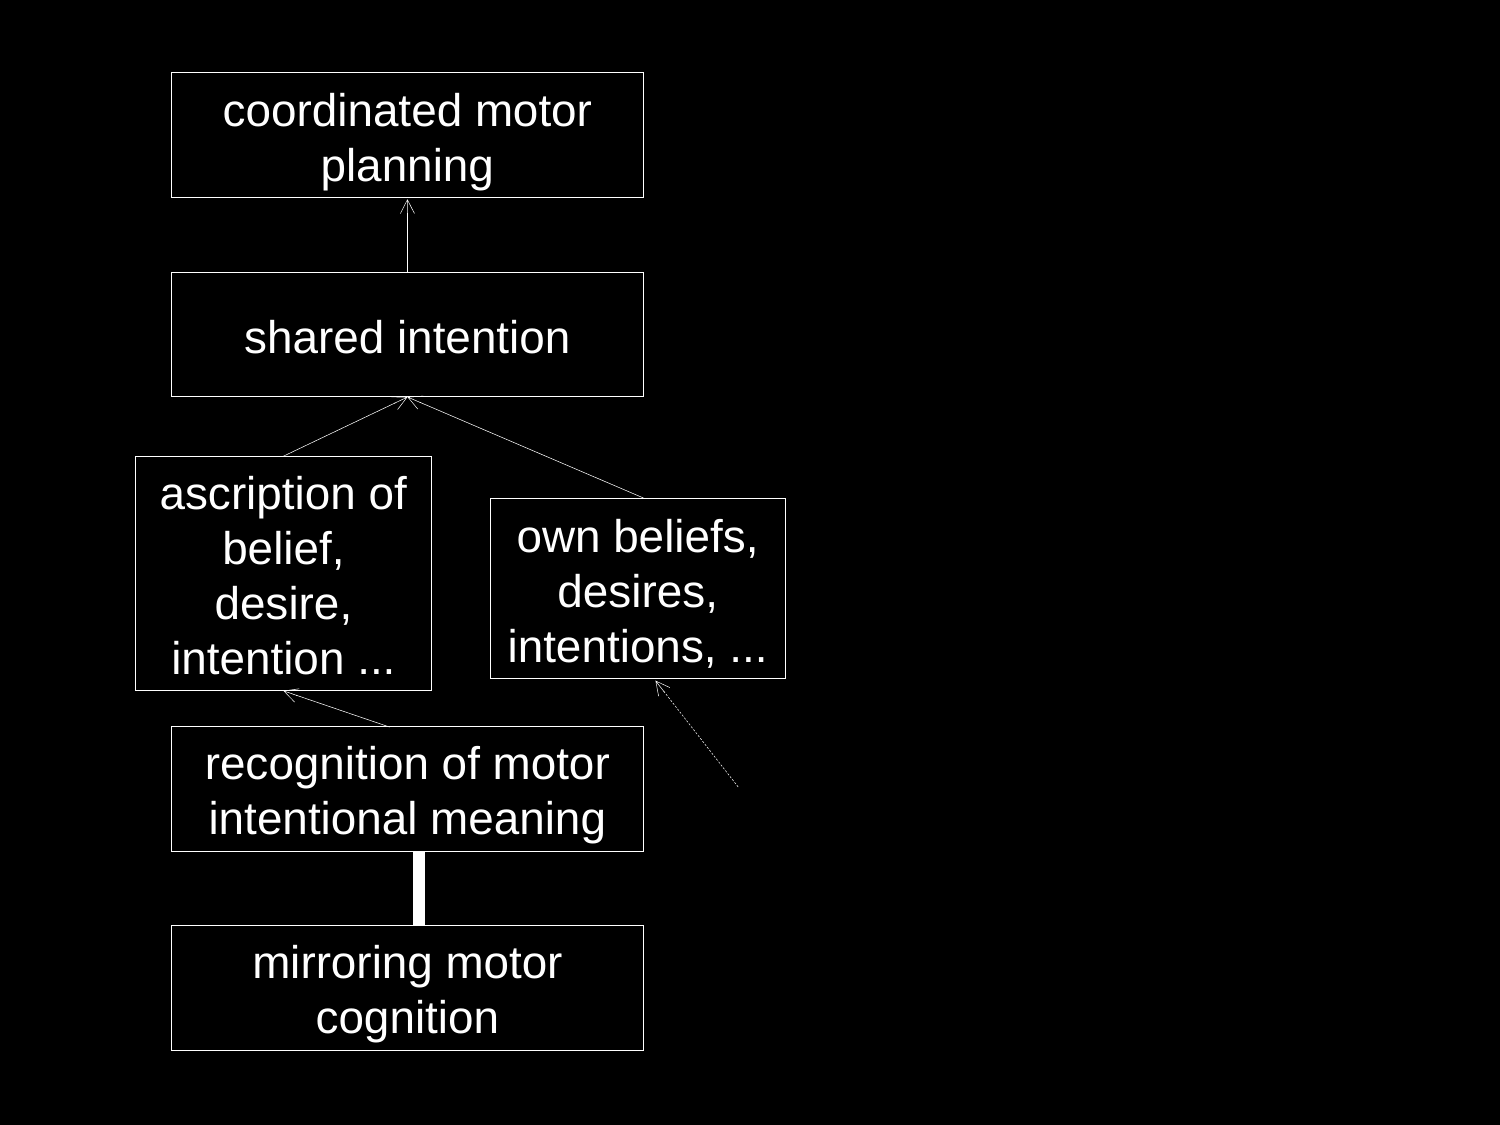

coordinated motor planning

shared intention

ascription of belief, desire, intention ...
own beliefs, desires, intentions, ...
recognition of motor intentional meaning
mirroring motor cognition